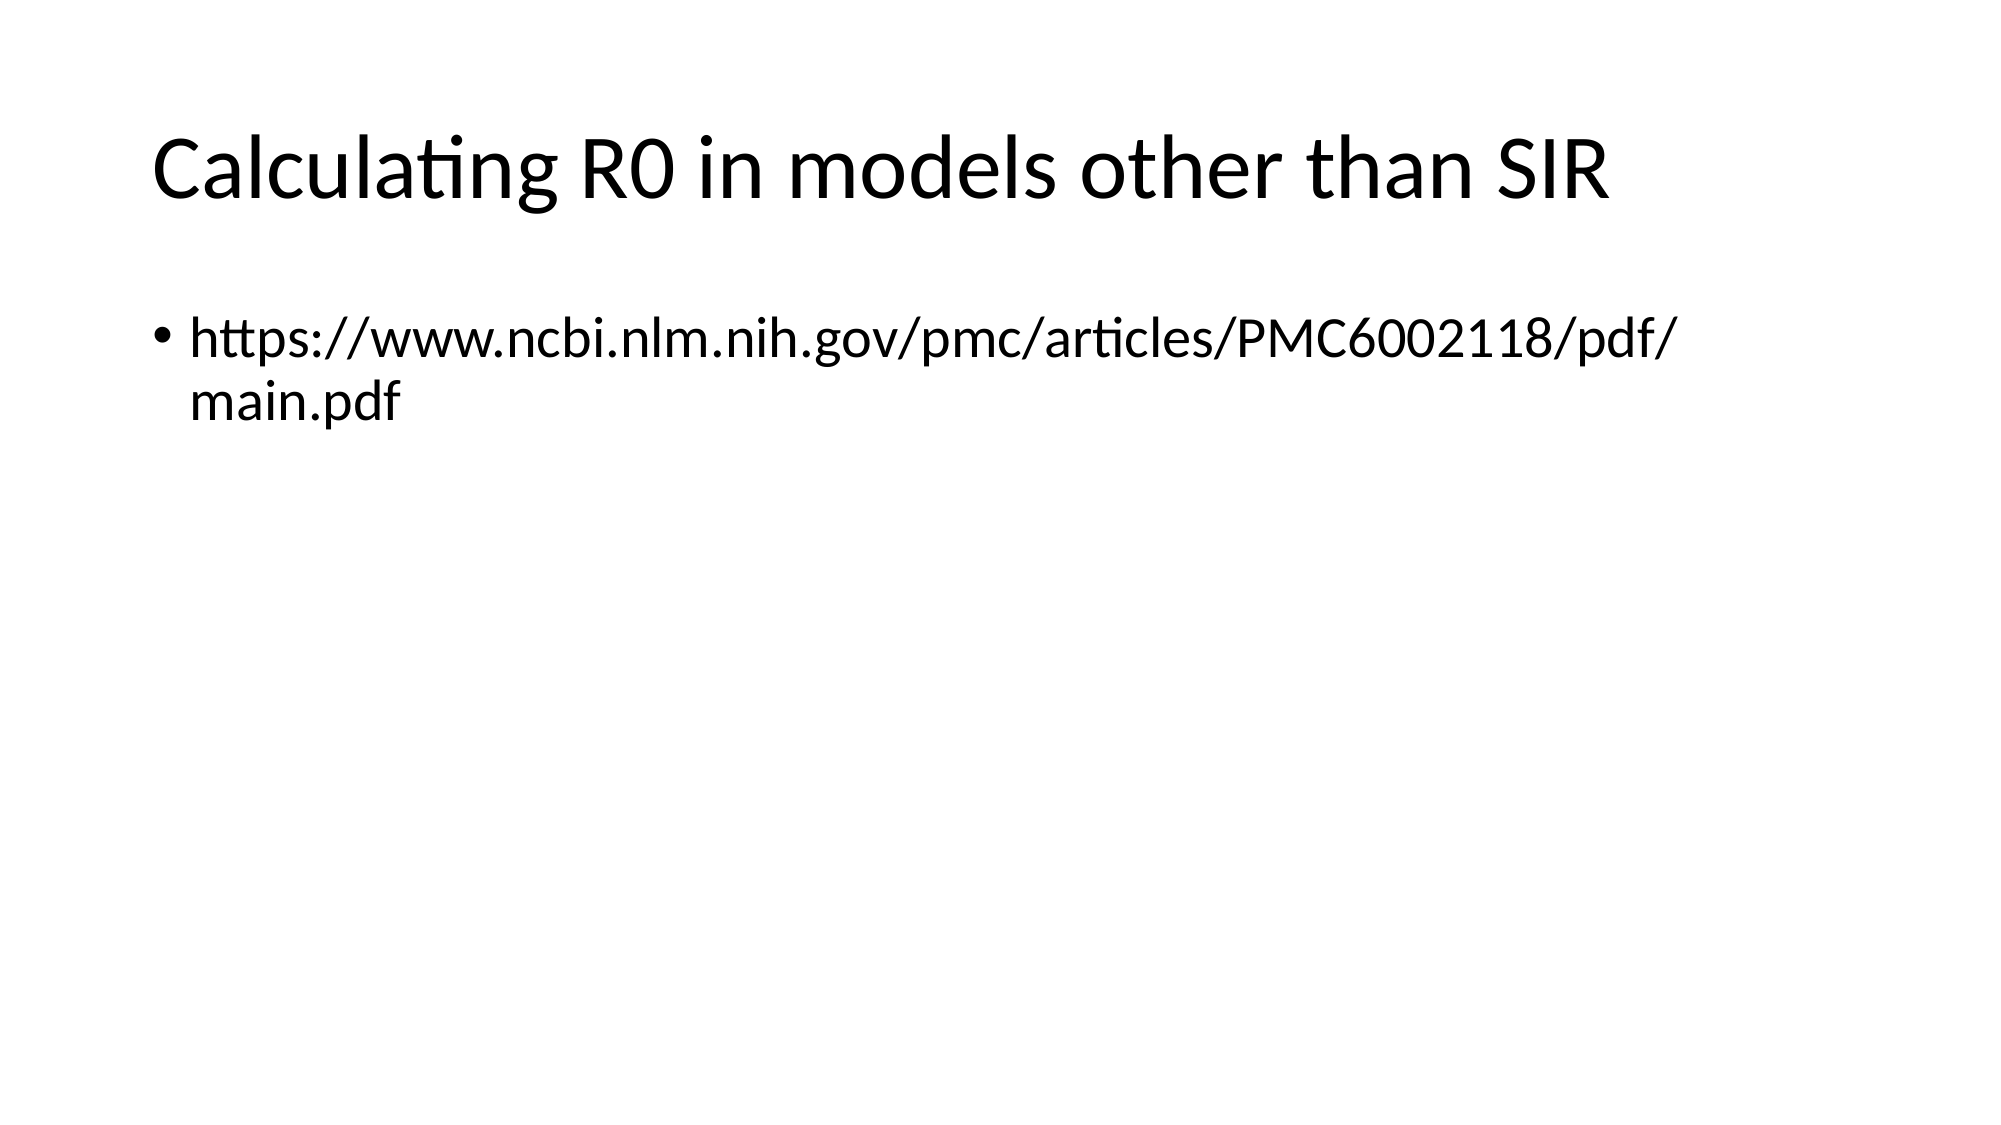

# Calculating R0 in models other than SIR
https://www.ncbi.nlm.nih.gov/pmc/articles/PMC6002118/pdf/main.pdf